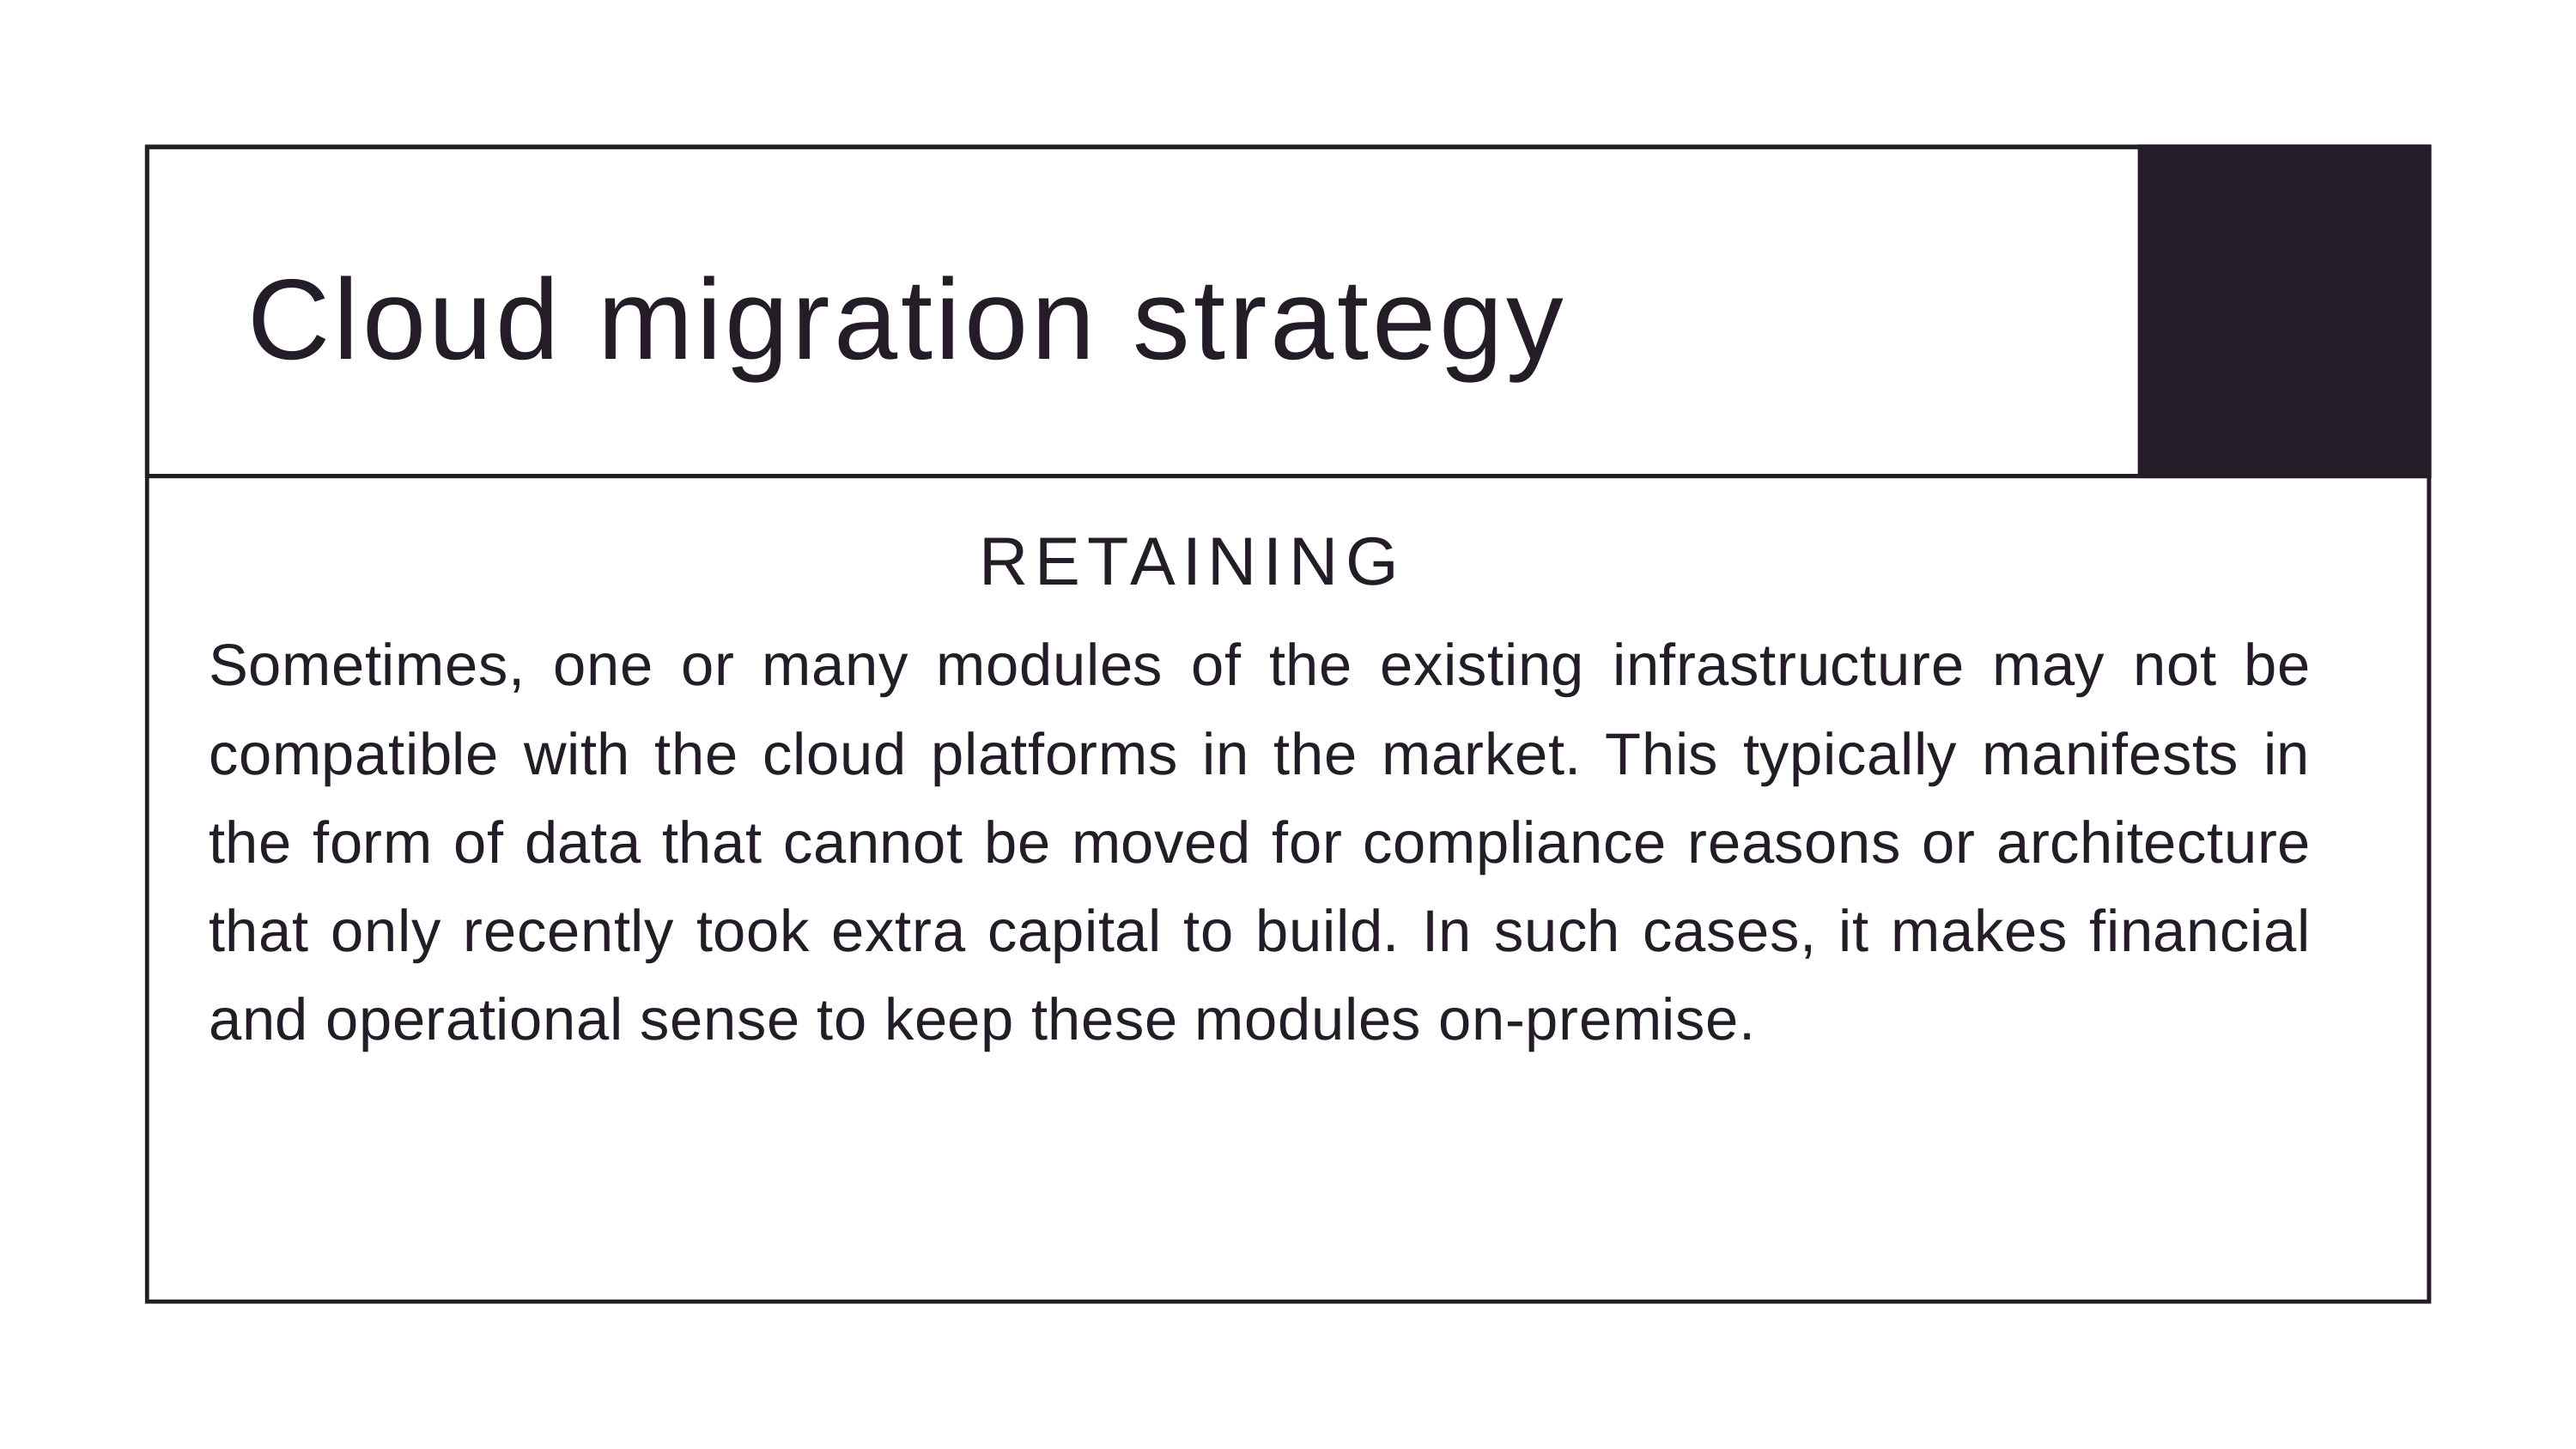

Cloud migration strategy
RETAINING
Sometimes, one or many modules of the existing infrastructure may not be compatible with the cloud platforms in the market. This typically manifests in the form of data that cannot be moved for compliance reasons or architecture that only recently took extra capital to build. In such cases, it makes financial and operational sense to keep these modules on-premise.